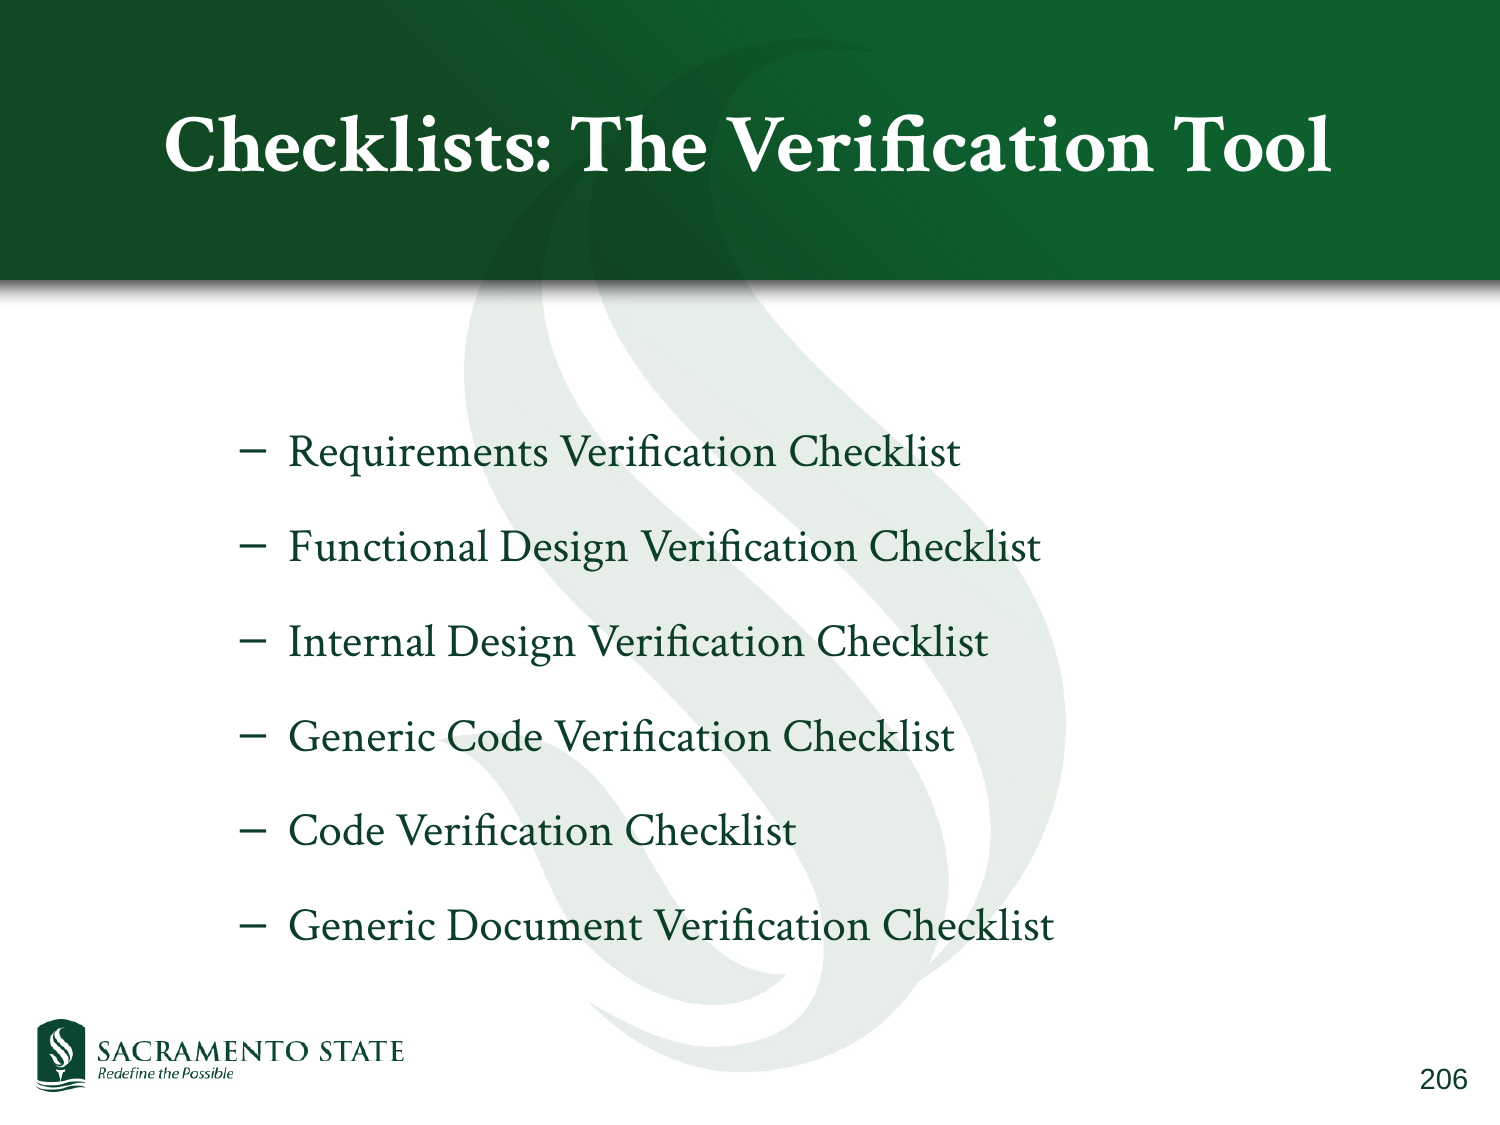

# Checklists: The Verification Tool

Requirements Verification Checklist
Functional Design Verification Checklist
Internal Design Verification Checklist
Generic Code Verification Checklist
Code Verification Checklist
Generic Document Verification Checklist

206